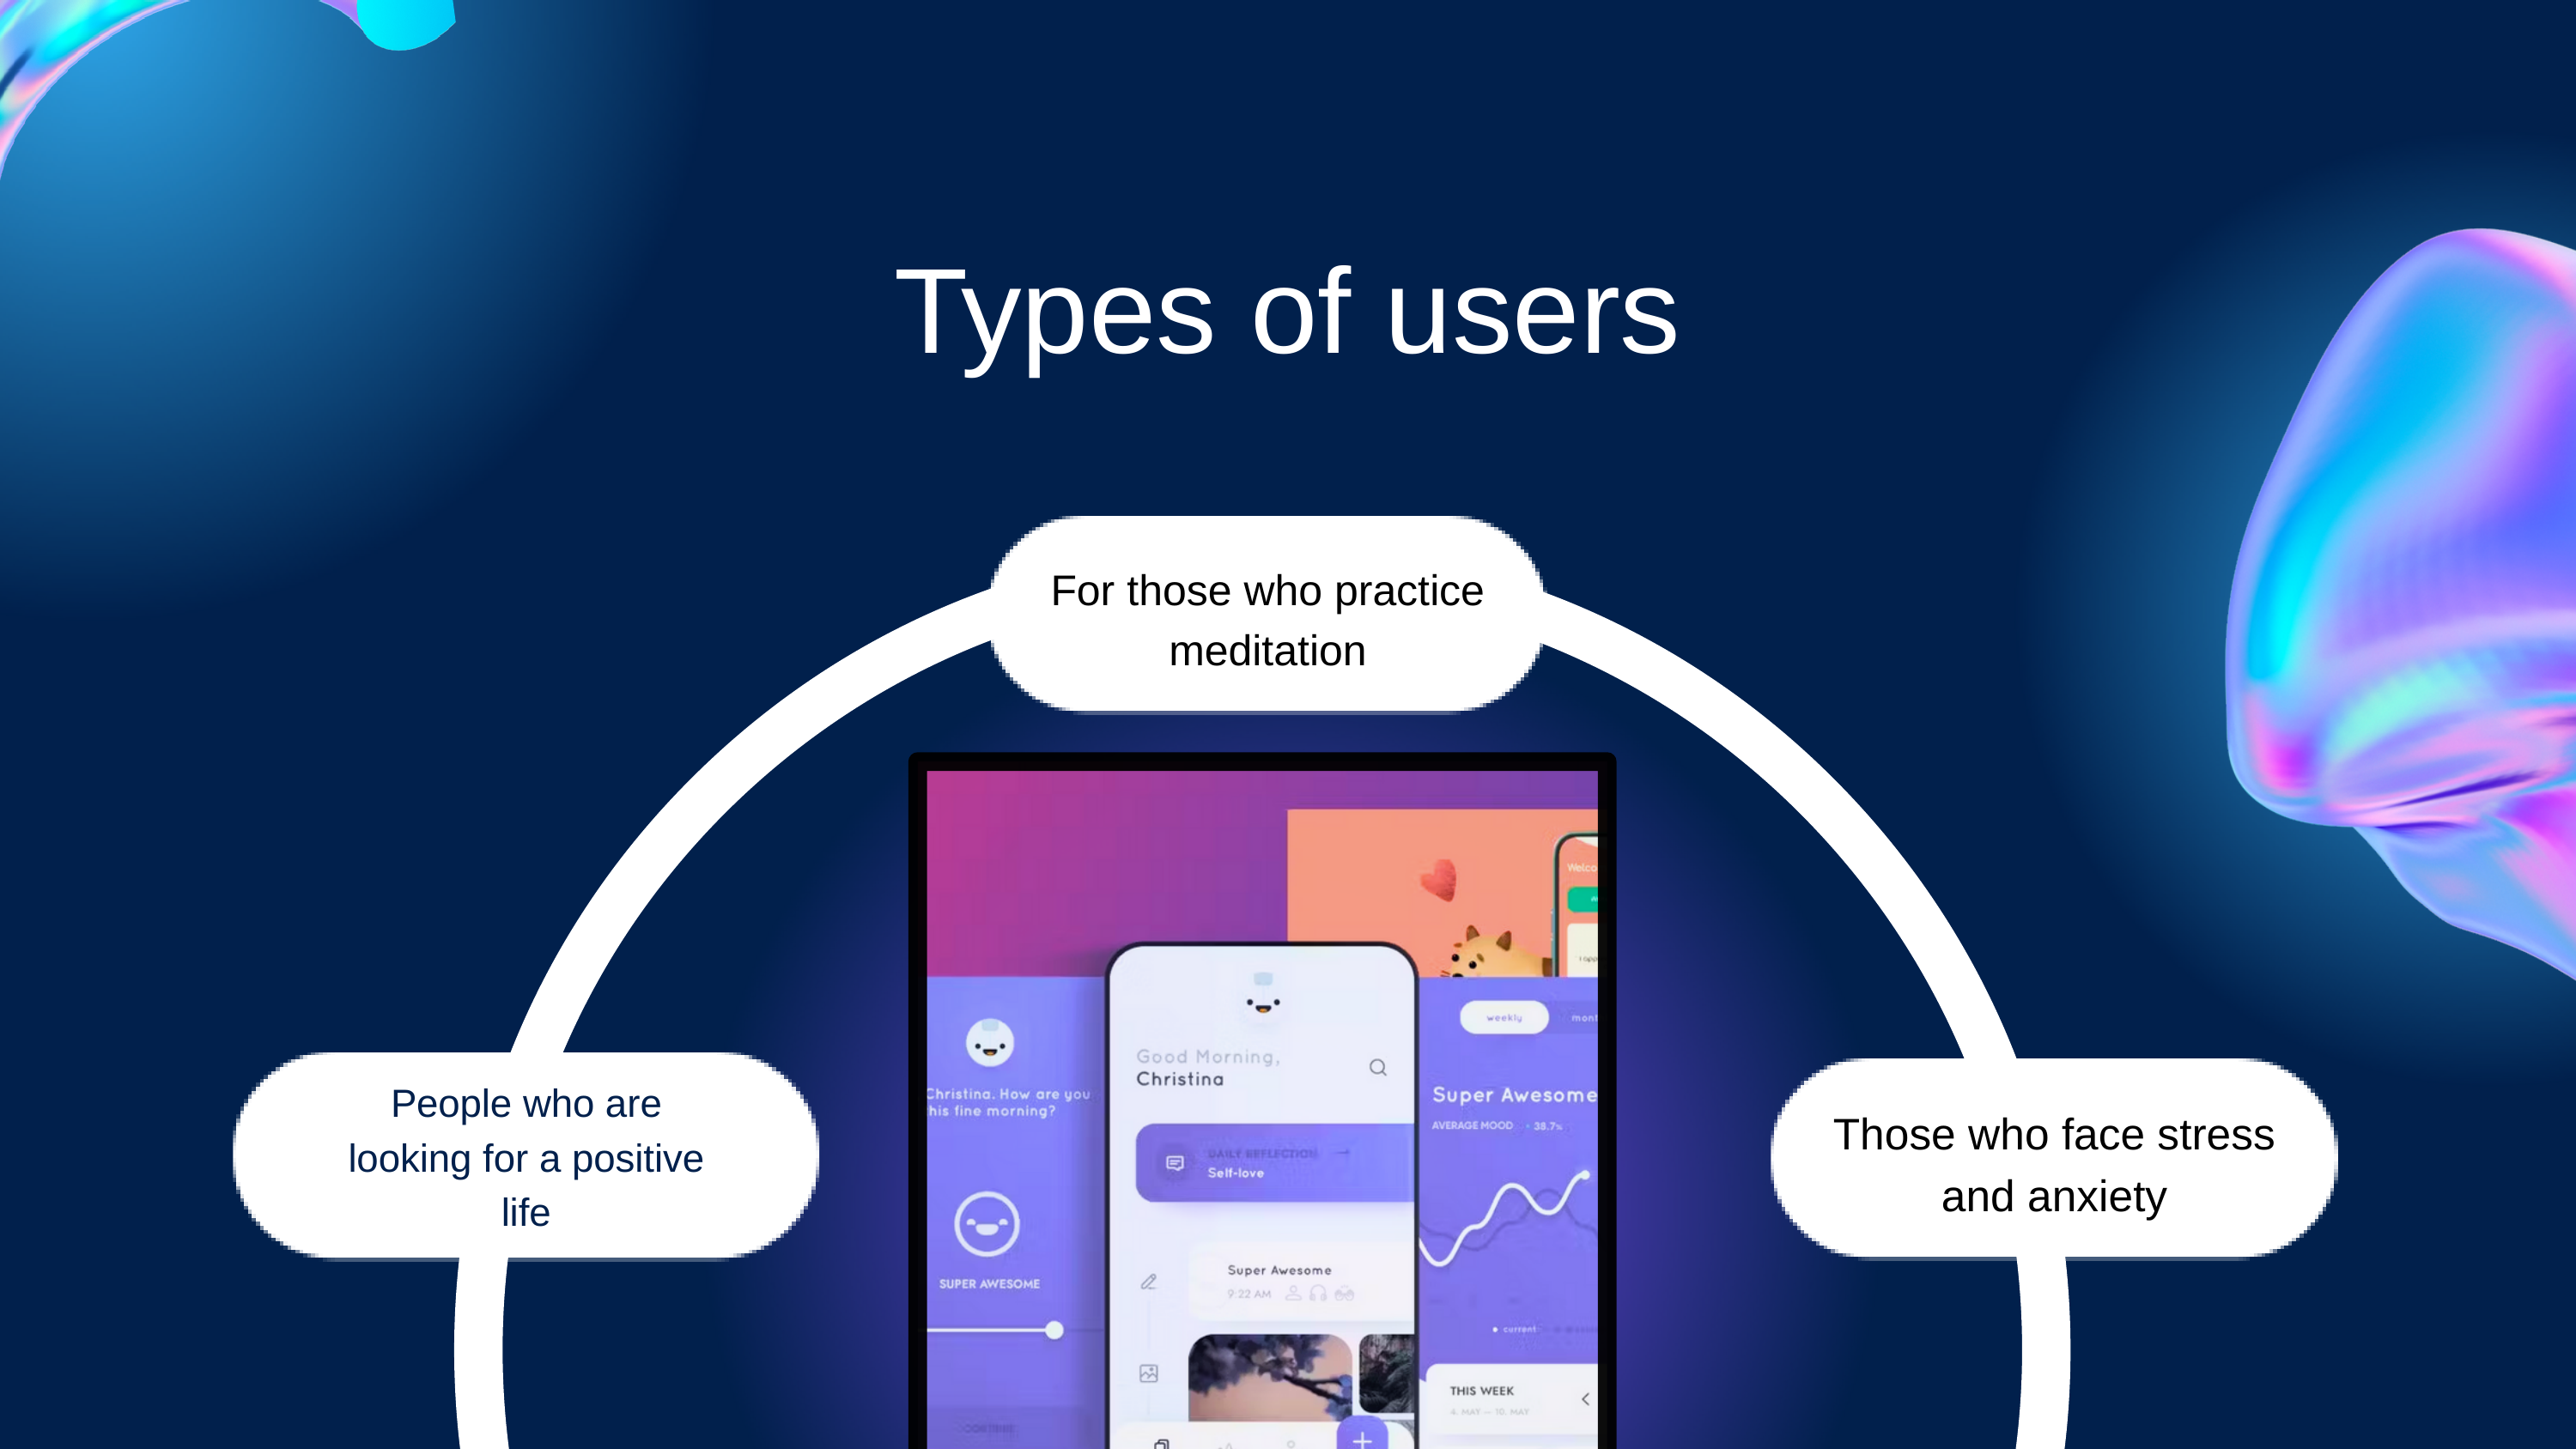

Types of users

For those who practice meditation

People who are looking for a positive life

Those who face stress and anxiety